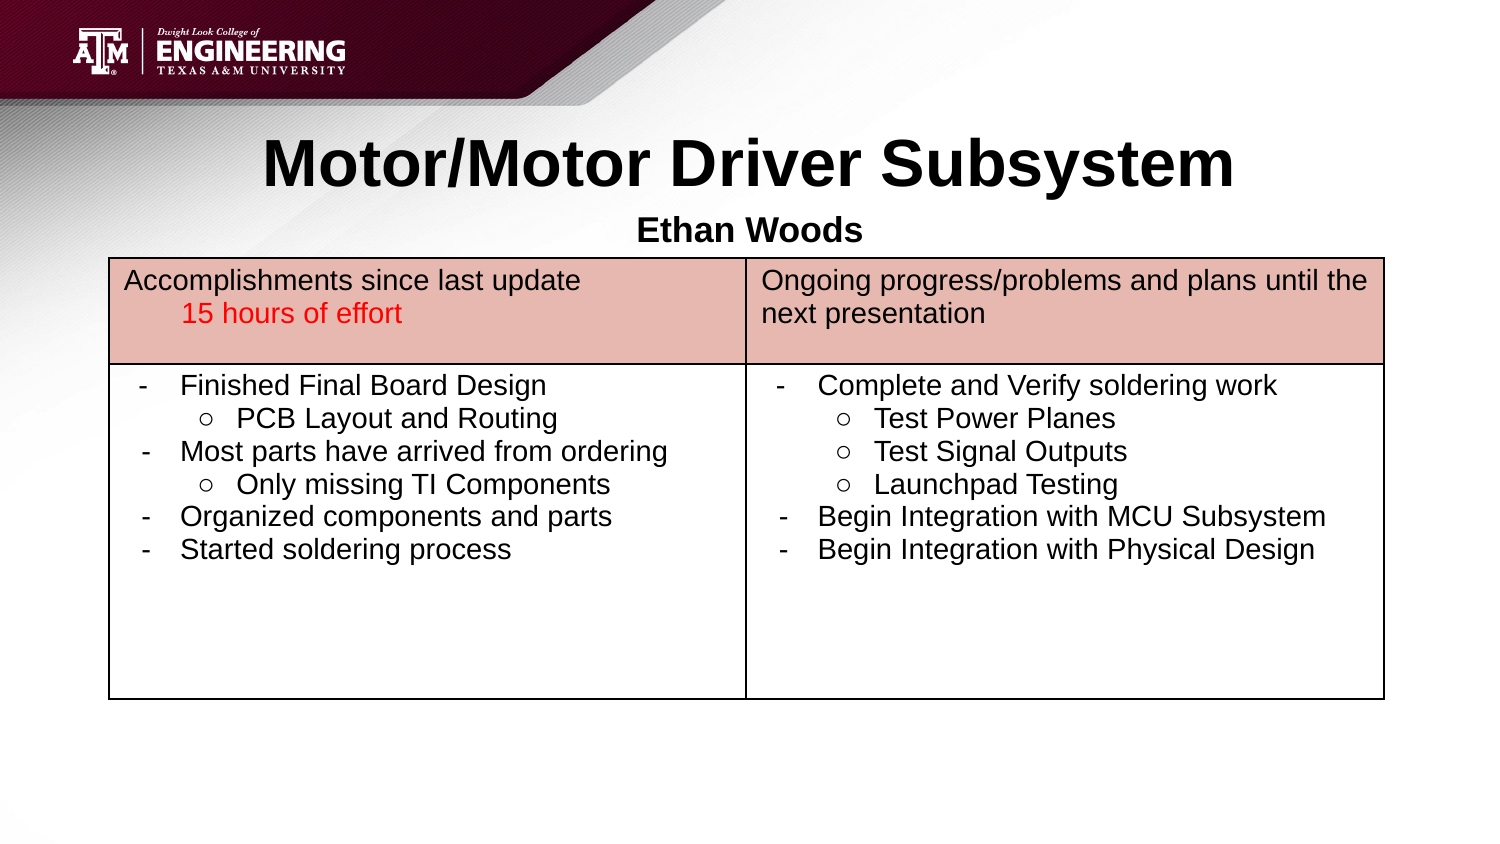

# Motor/Motor Driver Subsystem
Ethan Woods
| Accomplishments since last update 15 hours of effort | Ongoing progress/problems and plans until the next presentation |
| --- | --- |
| Finished Final Board Design PCB Layout and Routing Most parts have arrived from ordering Only missing TI Components Organized components and parts Started soldering process | Complete and Verify soldering work Test Power Planes Test Signal Outputs Launchpad Testing Begin Integration with MCU Subsystem Begin Integration with Physical Design |